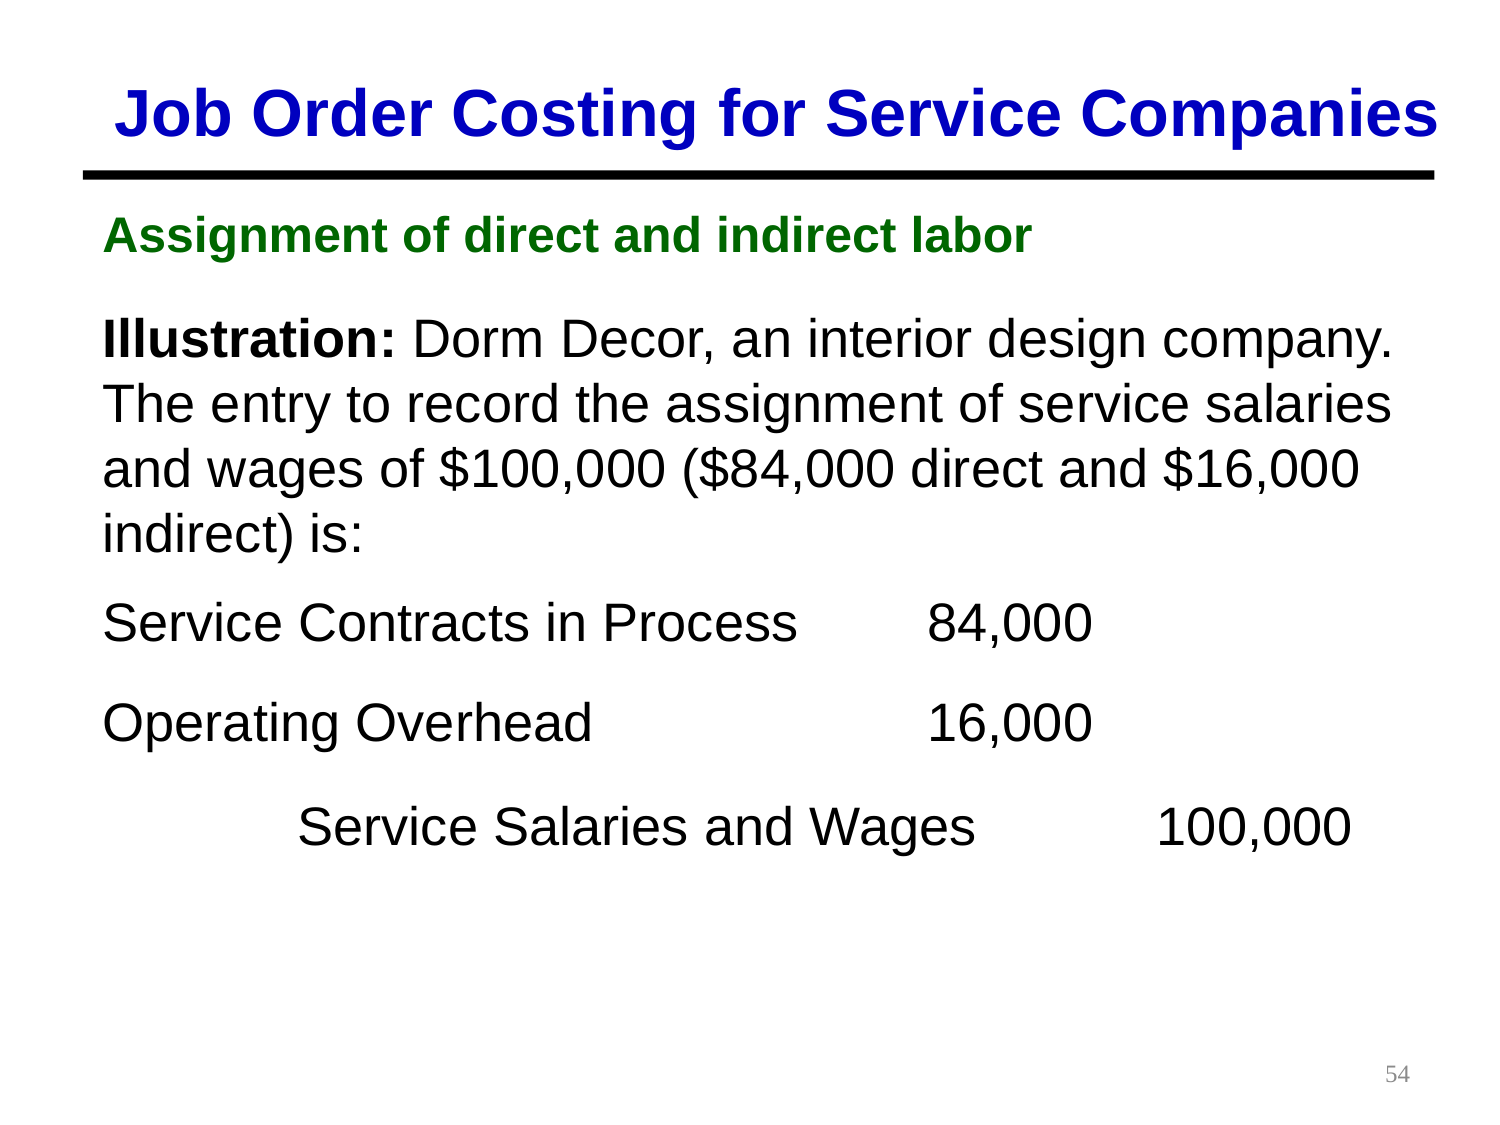

Job Order Costing for Service Companies

Assignment of direct and indirect labor
Illustration: Dorm Decor, an interior design company. The entry to record the assignment of service salaries and wages of $100,000 ($84,000 direct and $16,000 indirect) is:
Service Contracts in Process 	     84,000
Operating Overhead 	               16,000
            Service Salaries and Wages            100,000
54